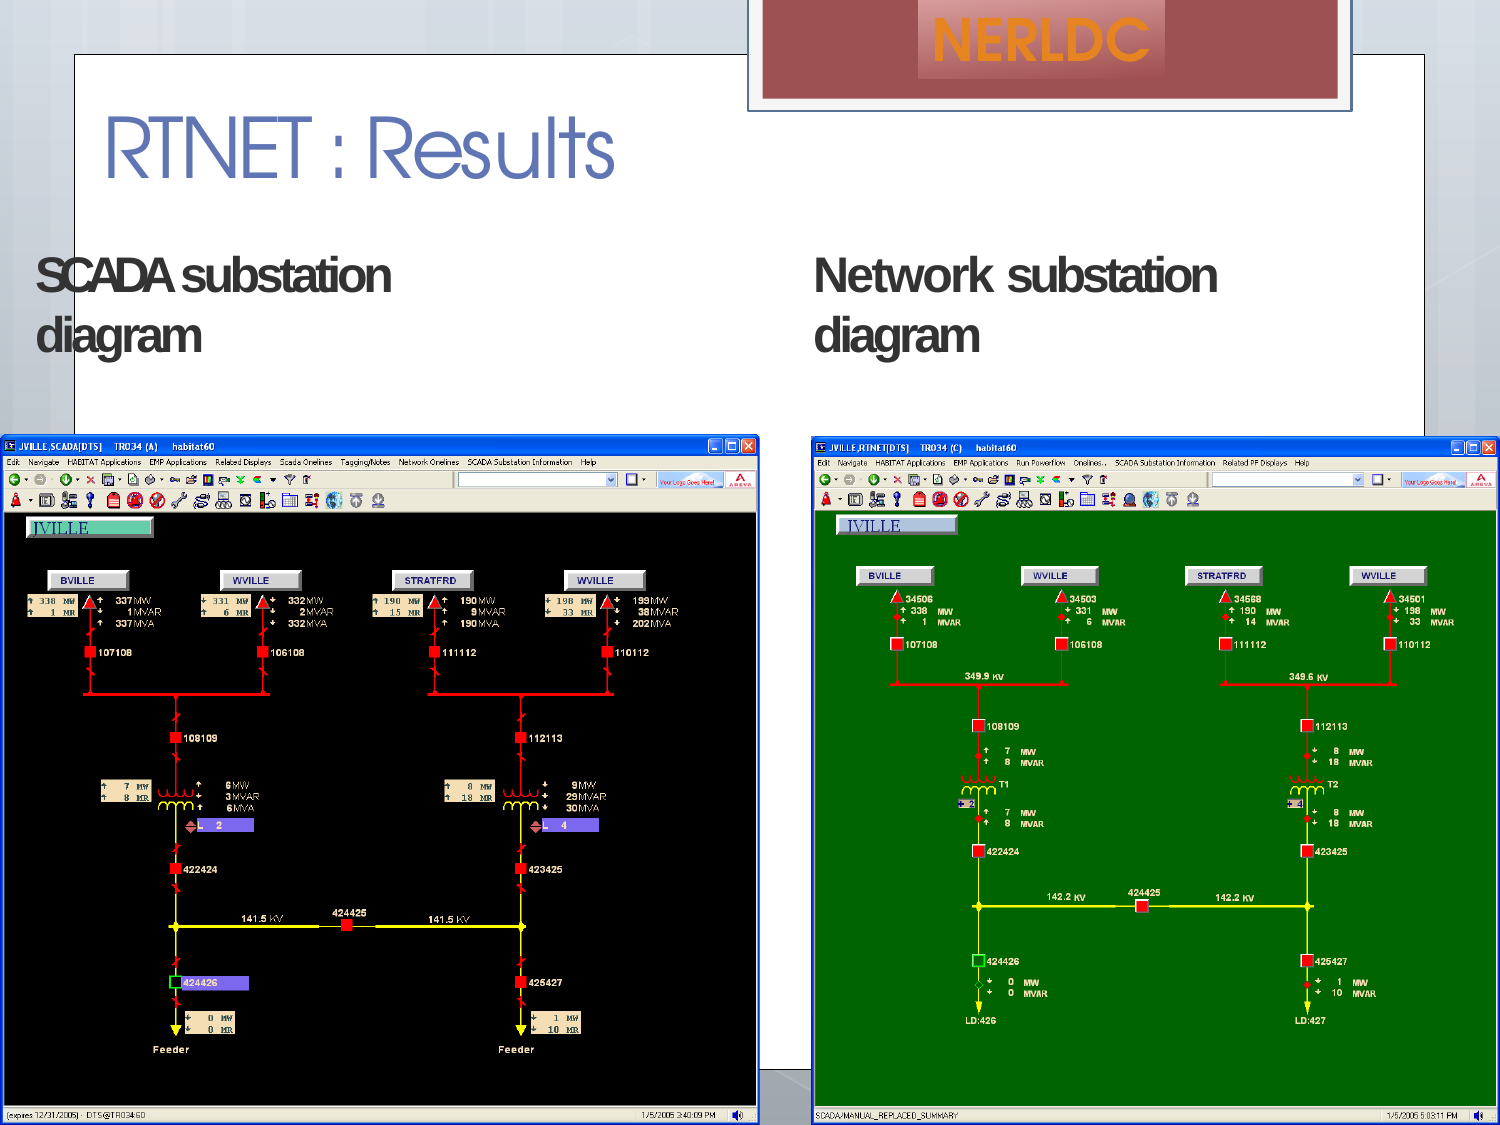

NERLDC
the	network	state
RTNET : Results
SCADA substation diagram
Network substation diagram